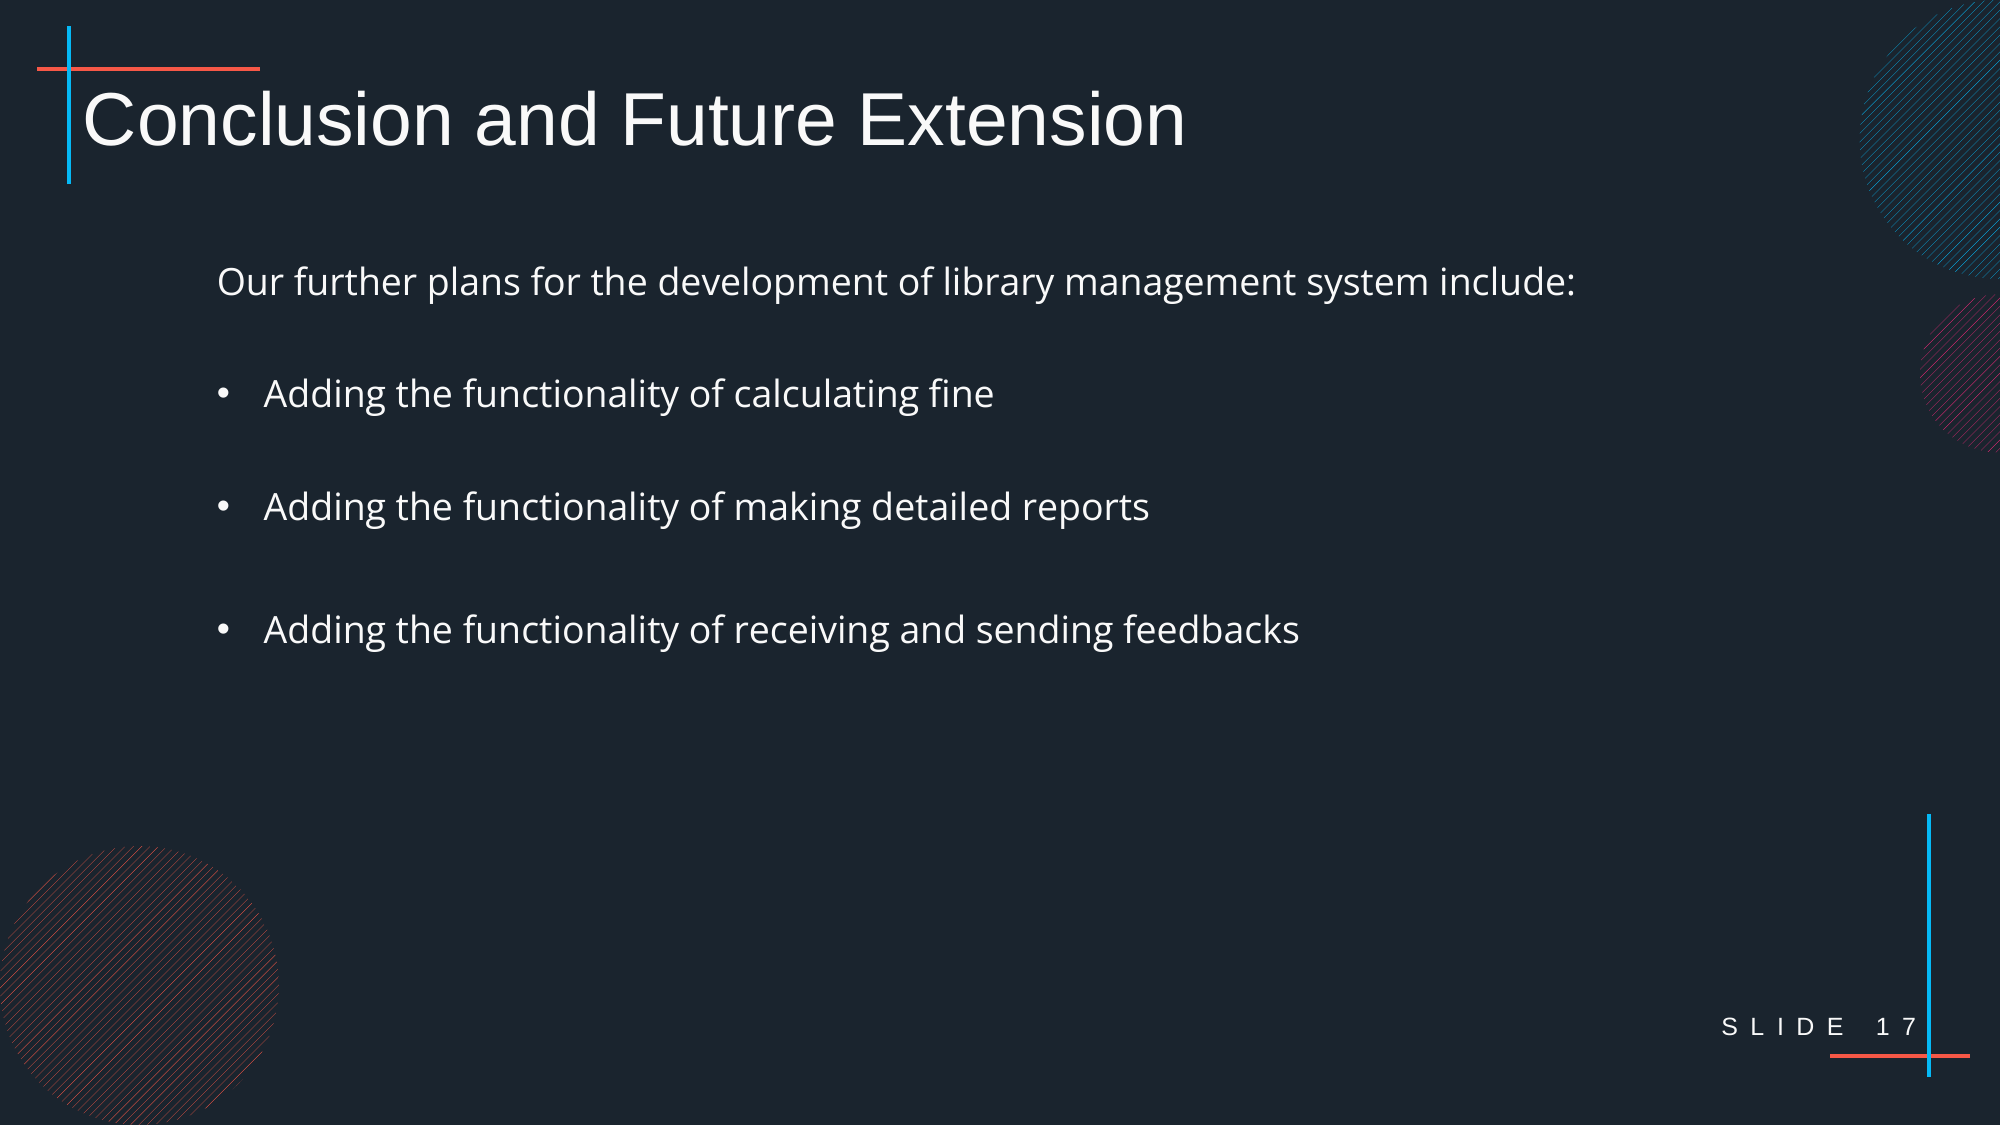

Conclusion and Future Extension
Our further plans for the development of library management system include:

Adding the functionality of calculating fine

Adding the functionality of making detailed reports

Adding the functionality of receiving and sending feedbacks